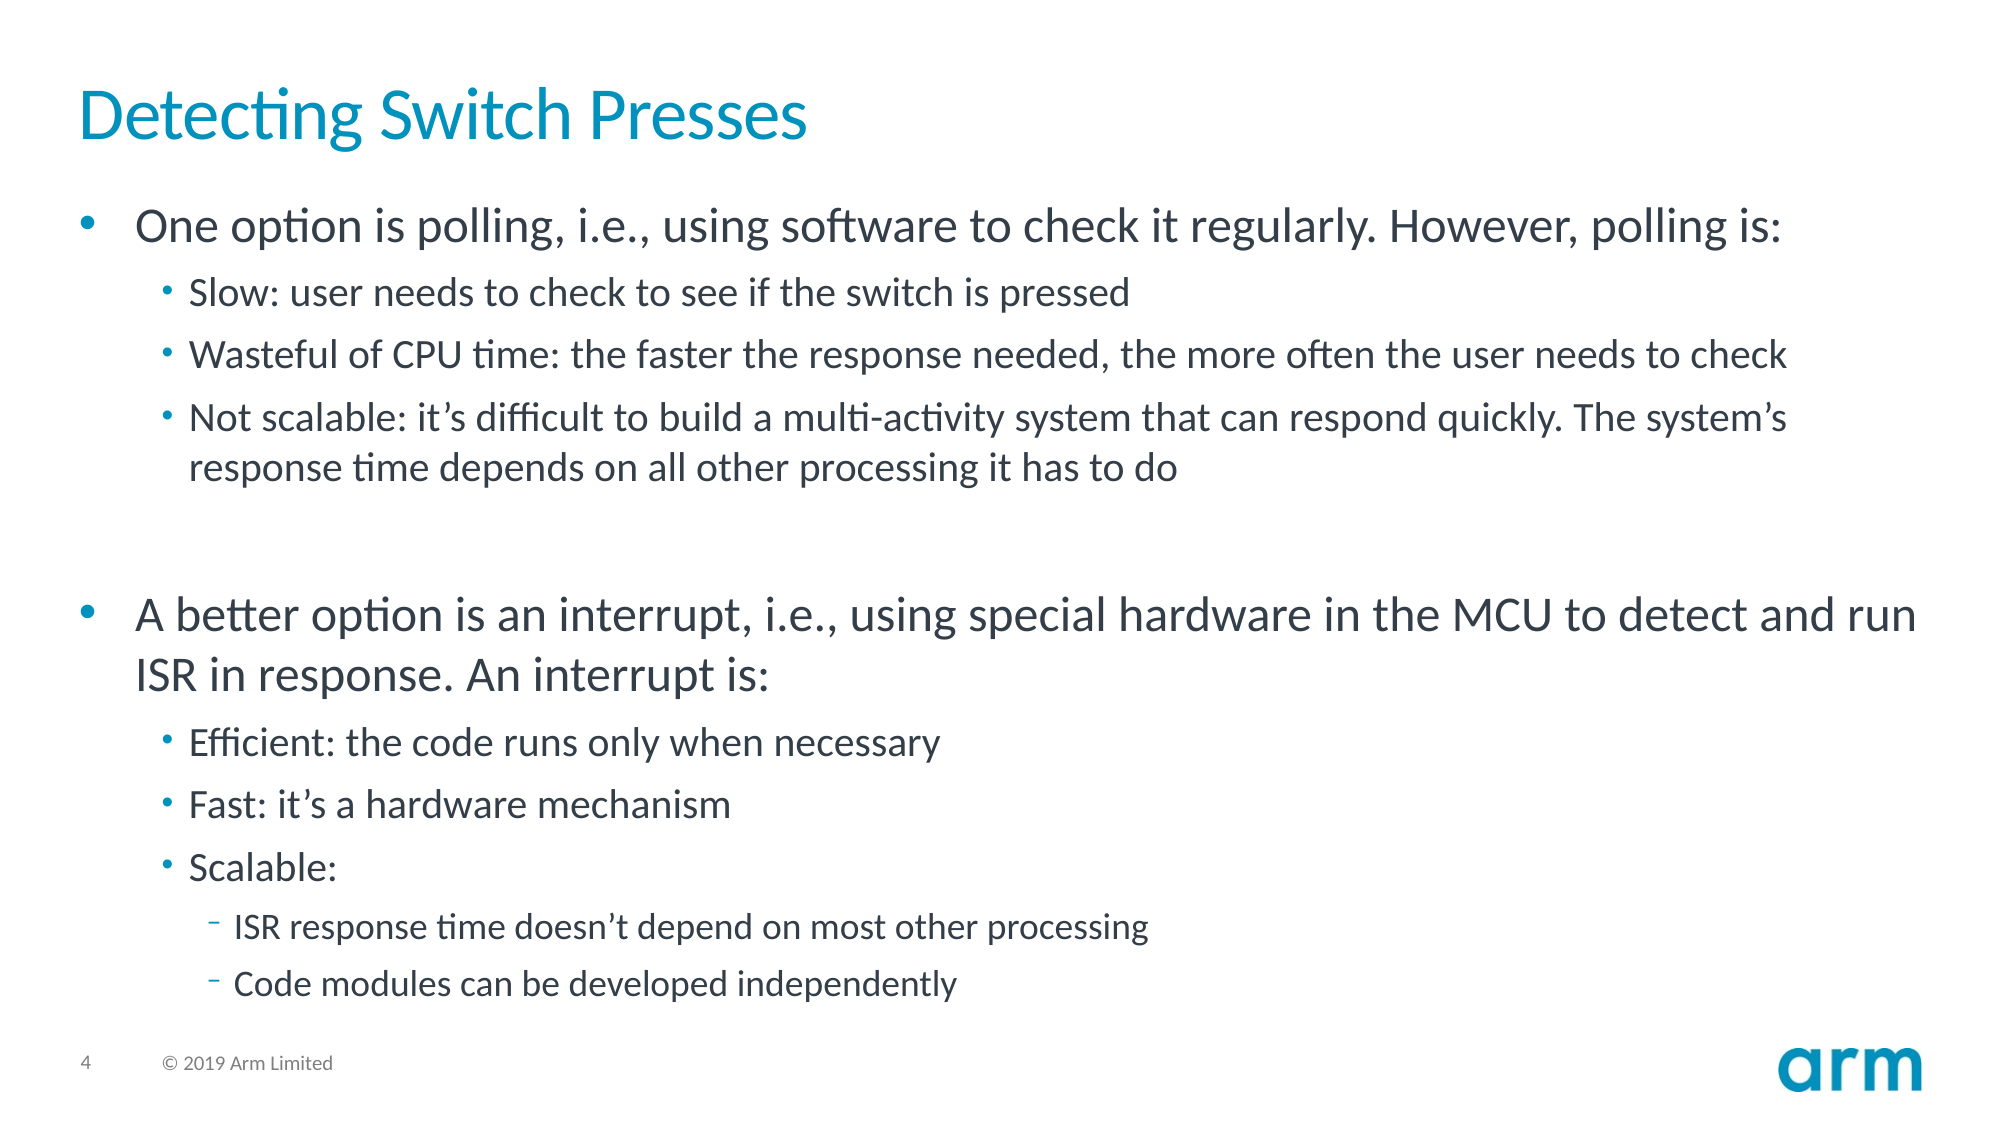

# Detecting Switch Presses
One option is polling, i.e., using software to check it regularly. However, polling is:
Slow: user needs to check to see if the switch is pressed
Wasteful of CPU time: the faster the response needed, the more often the user needs to check
Not scalable: it’s difficult to build a multi-activity system that can respond quickly. The system’s response time depends on all other processing it has to do

A better option is an interrupt, i.e., using special hardware in the MCU to detect and run ISR in response. An interrupt is:
Efficient: the code runs only when necessary
Fast: it’s a hardware mechanism
Scalable:
ISR response time doesn’t depend on most other processing
Code modules can be developed independently